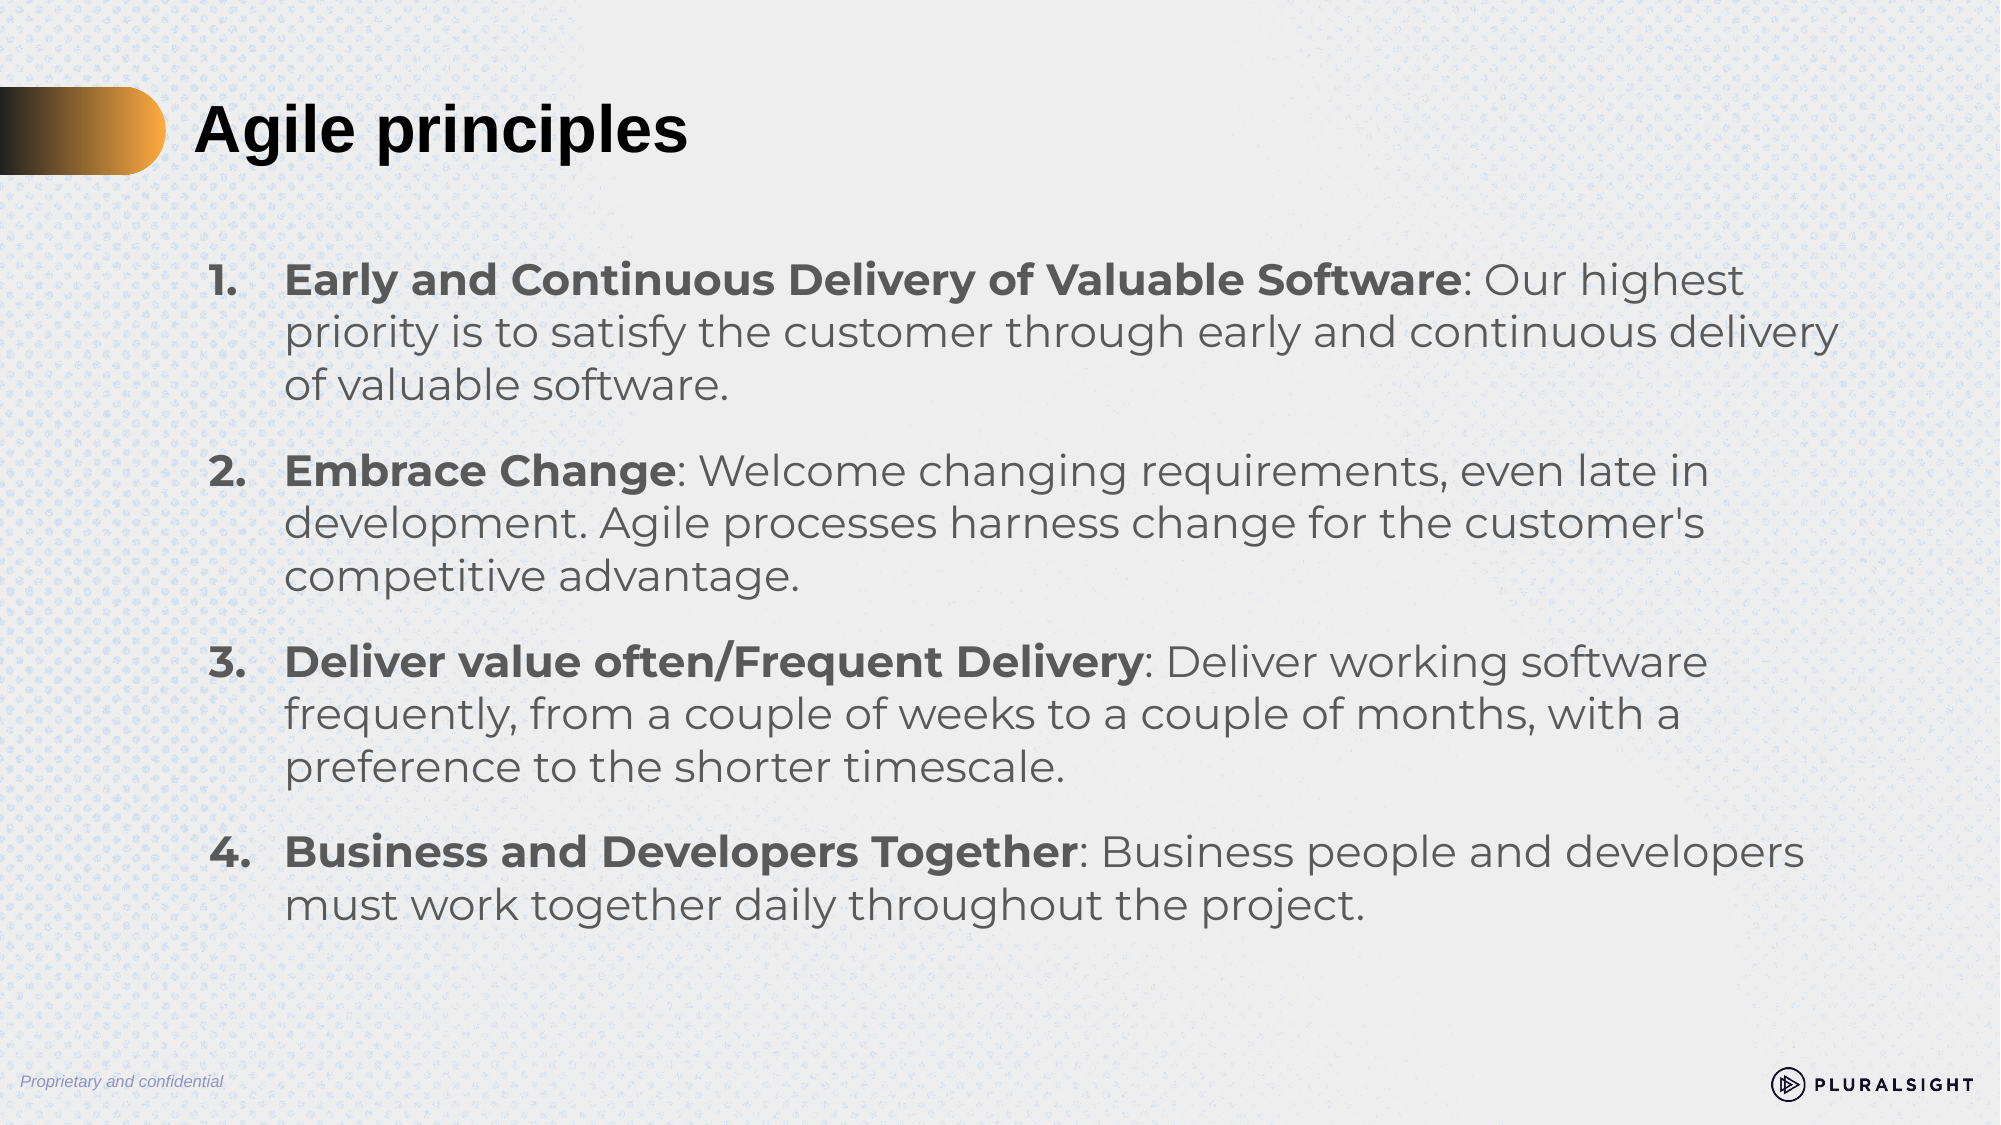

# Agile principles
Early and Continuous Delivery of Valuable Software: Our highest priority is to satisfy the customer through early and continuous delivery of valuable software.
Embrace Change: Welcome changing requirements, even late in development. Agile processes harness change for the customer's competitive advantage.
Deliver value often/Frequent Delivery: Deliver working software frequently, from a couple of weeks to a couple of months, with a preference to the shorter timescale.
Business and Developers Together: Business people and developers must work together daily throughout the project.